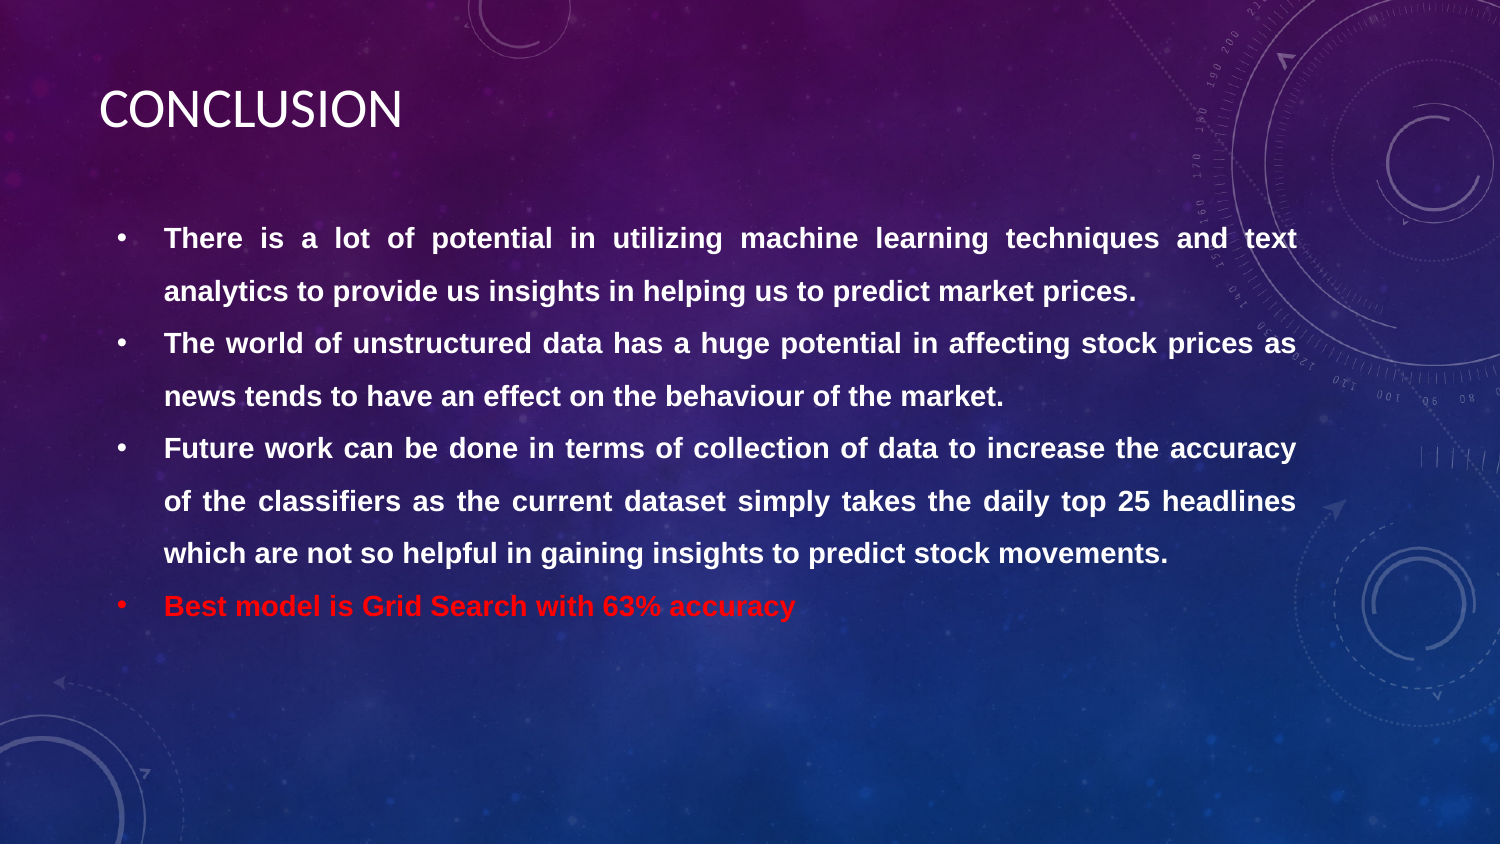

CONCLUSION
There is a lot of potential in utilizing machine learning techniques and text analytics to provide us insights in helping us to predict market prices.
The world of unstructured data has a huge potential in affecting stock prices as news tends to have an effect on the behaviour of the market.
Future work can be done in terms of collection of data to increase the accuracy of the classifiers as the current dataset simply takes the daily top 25 headlines which are not so helpful in gaining insights to predict stock movements.
Best model is Grid Search with 63% accuracy